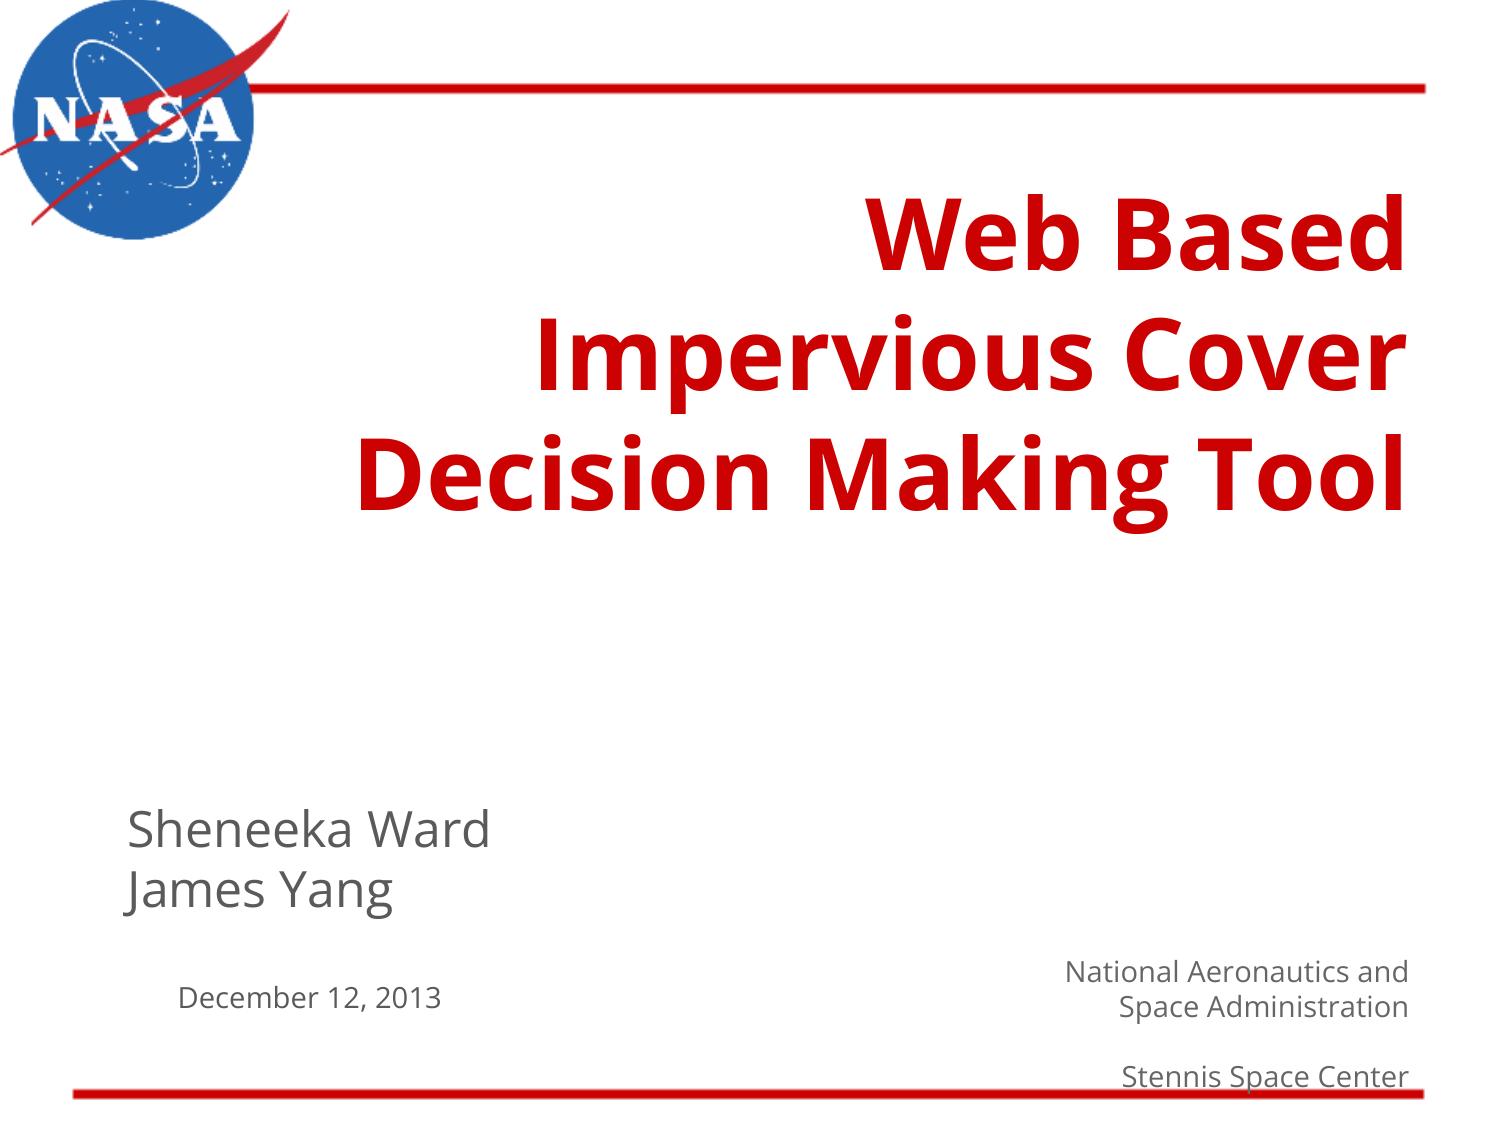

# Web Based
Impervious Cover
Decision Making Tool
Sheneeka Ward
James Yang
National Aeronautics and
Space Administration

Stennis Space Center
December 12, 2013